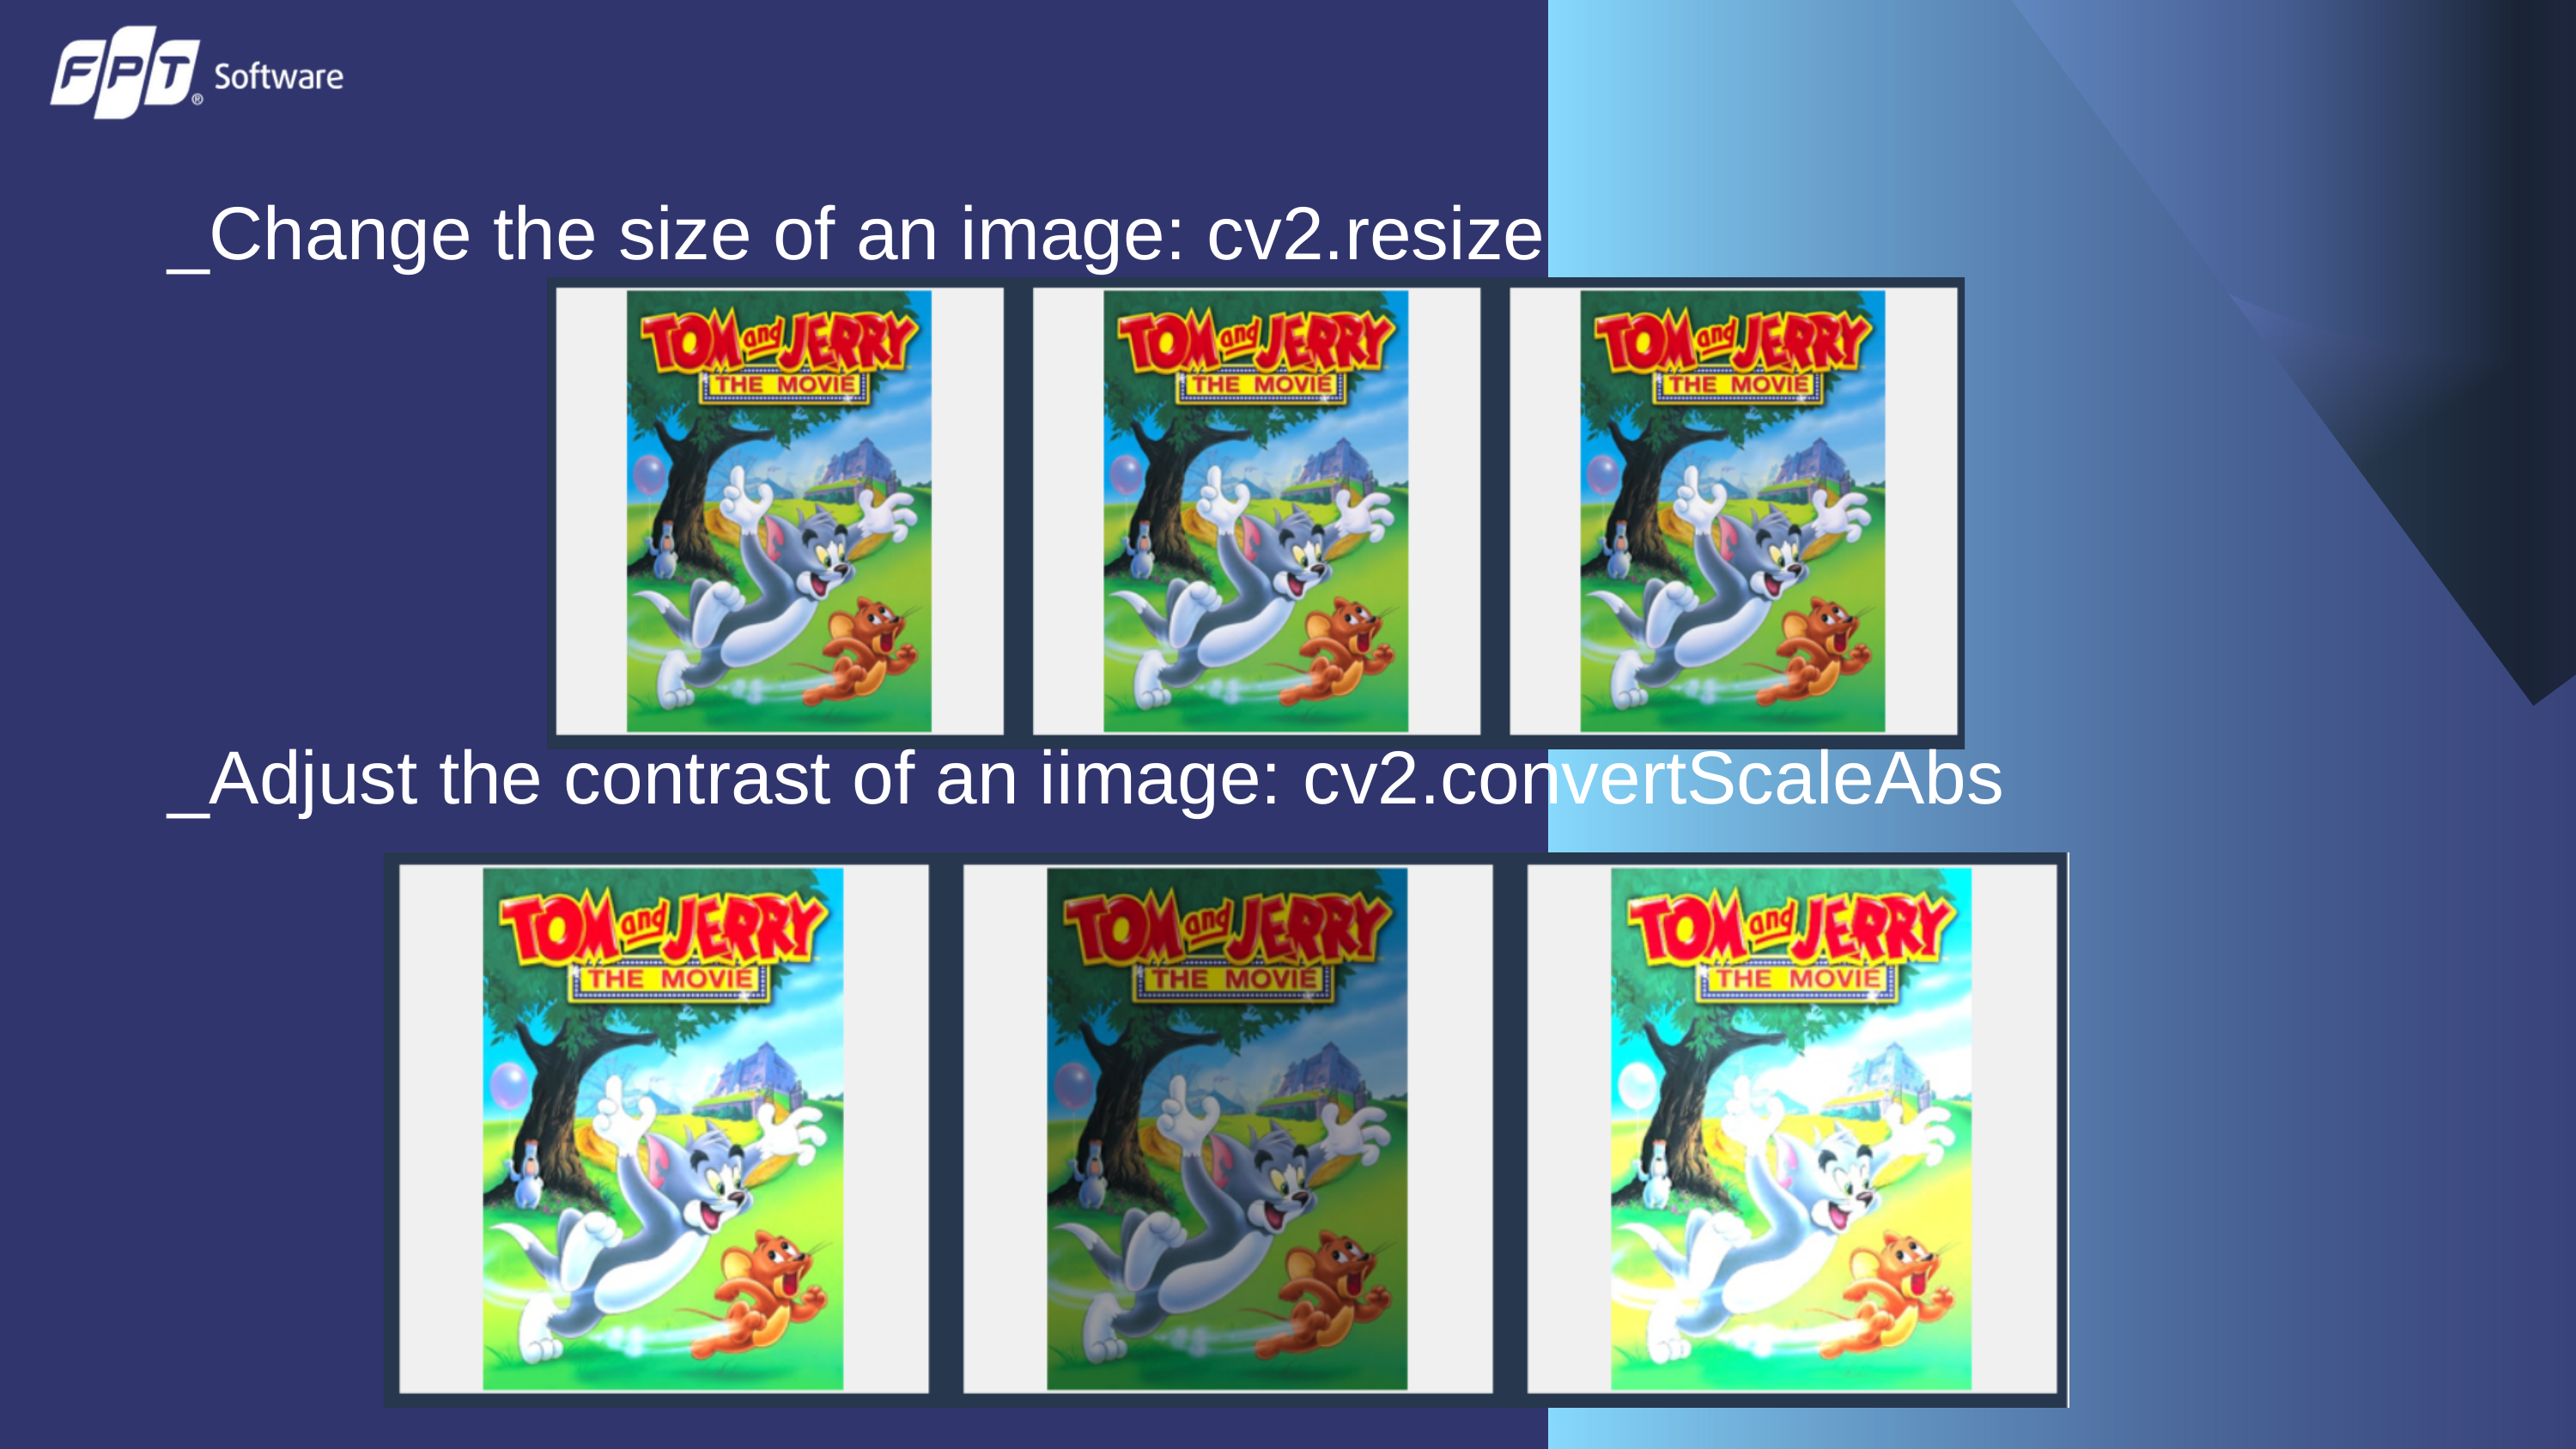

_Change the size of an image: cv2.resize

_Adjust the contrast of an iimage: cv2.convertScaleAbs